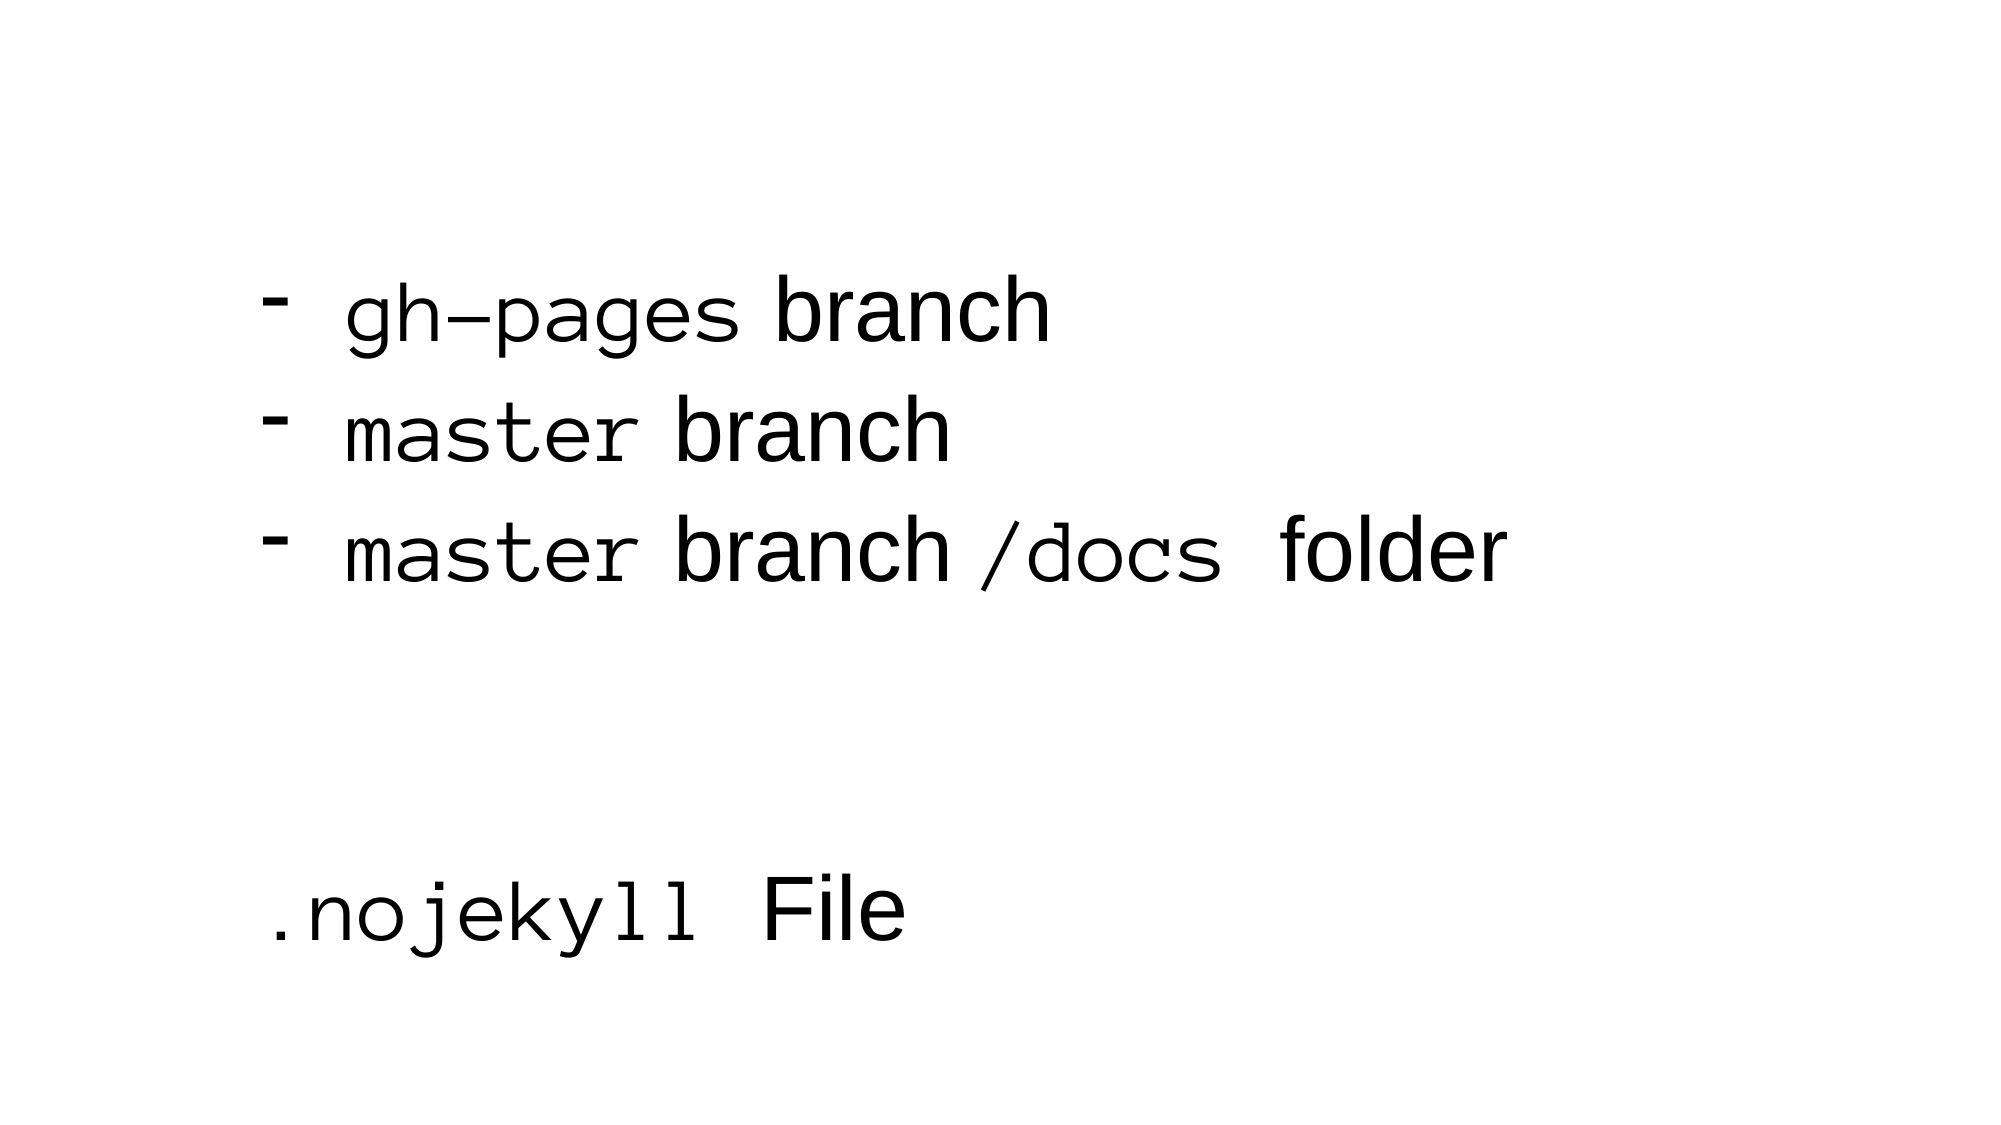

gh-pages branch
 master branch
 master branch /docs folder

.nojekyll File